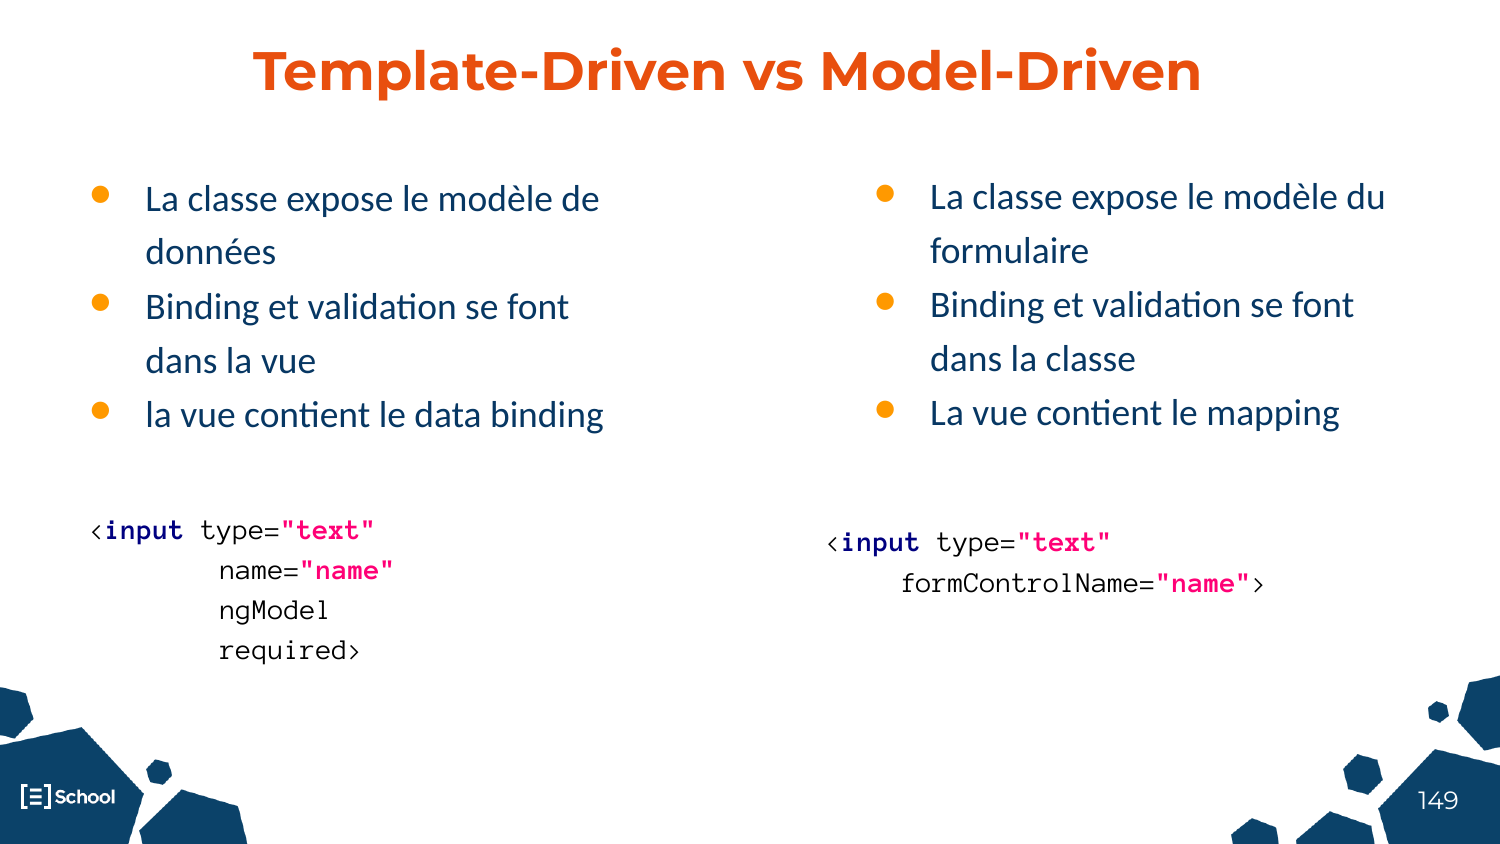

Template-Driven vs Model-Driven
La classe expose le modèle du formulaire
Binding et validation se font dans la classe
La vue contient le mapping

La classe expose le modèle de données
Binding et validation se font dans la vue
la vue contient le data binding

<input type="text"
name="name"
ngModel
required>

<input type="text"
formControlName="name">

149